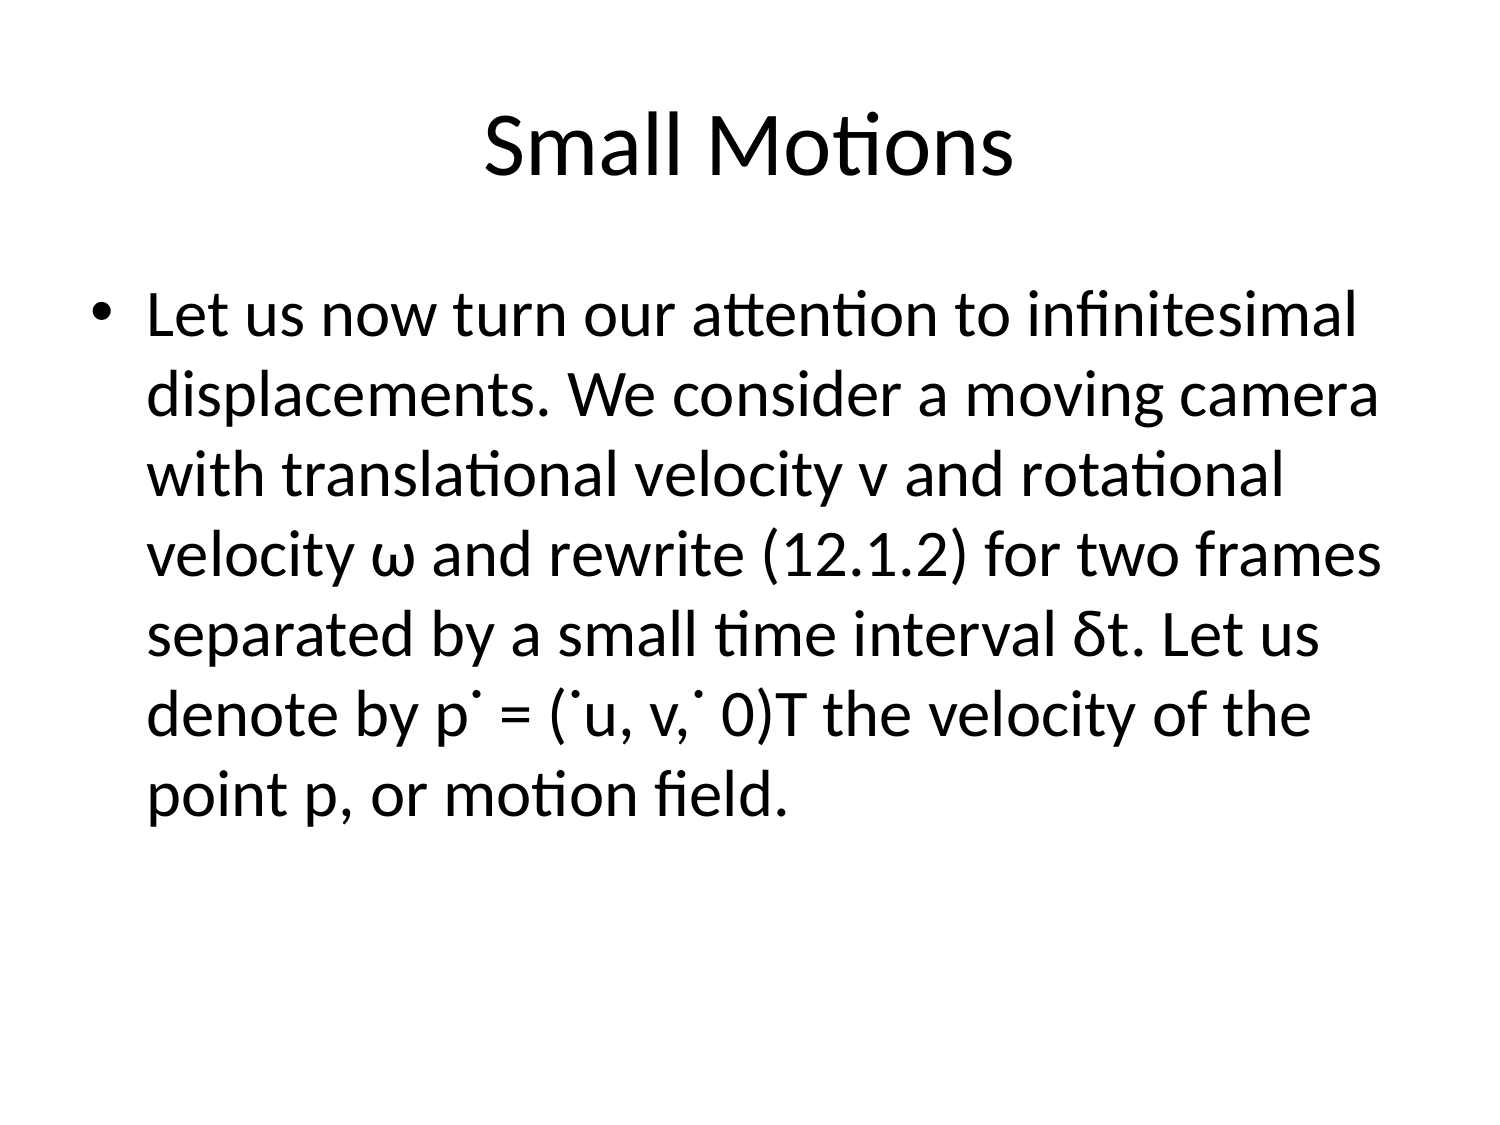

# Small Motions
Let us now turn our attention to infinitesimal displacements. We consider a moving camera with translational velocity v and rotational velocity ω and rewrite (12.1.2) for two frames separated by a small time interval δt. Let us denote by p˙ = (˙u, v,˙ 0)T the velocity of the point p, or motion field.